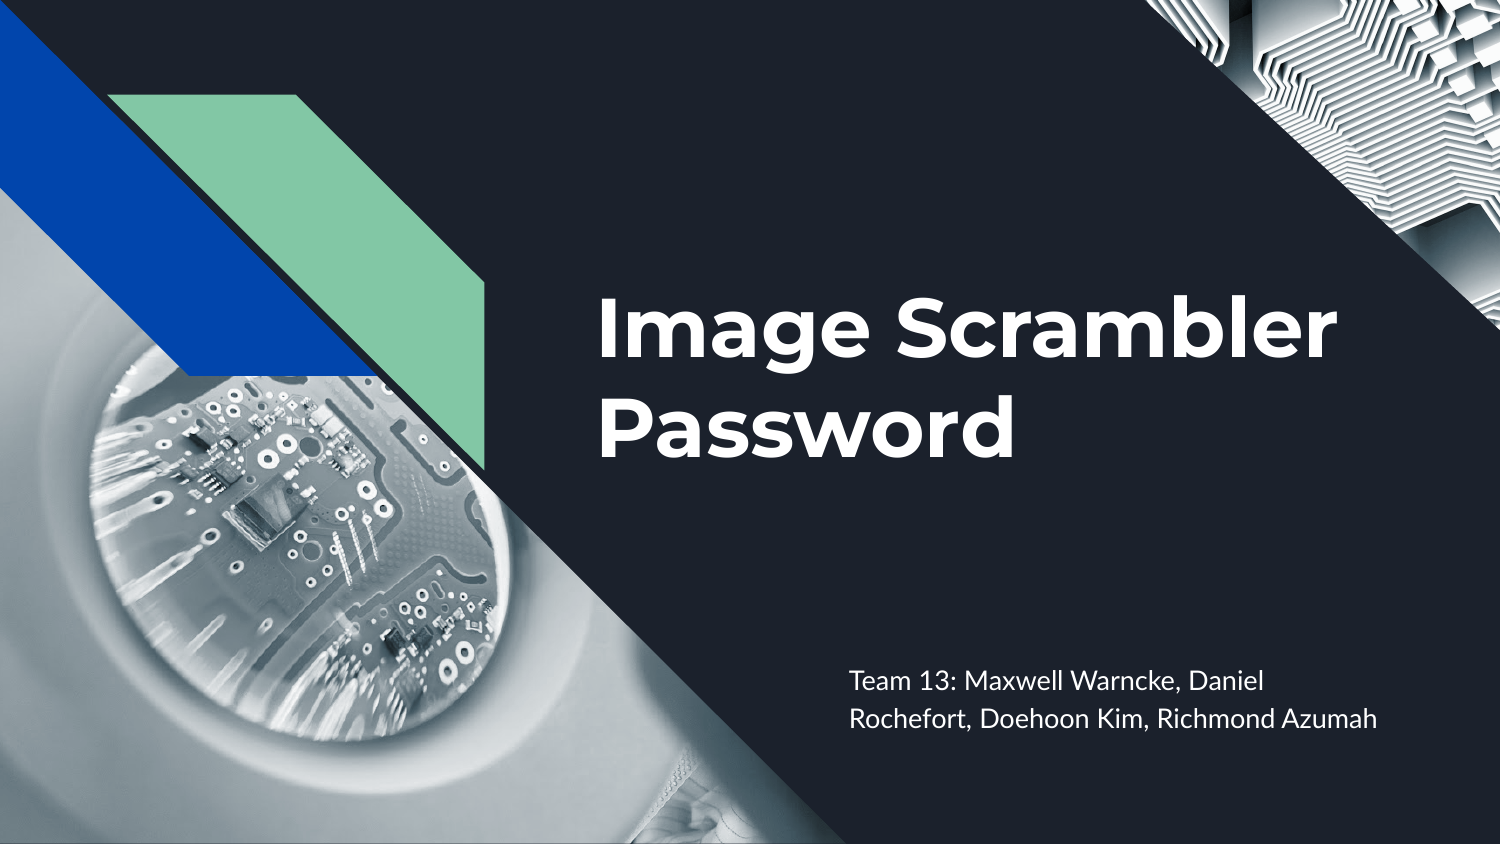

# Image Scrambler Password
Team 13: Maxwell Warncke, Daniel Rochefort, Doehoon Kim, Richmond Azumah